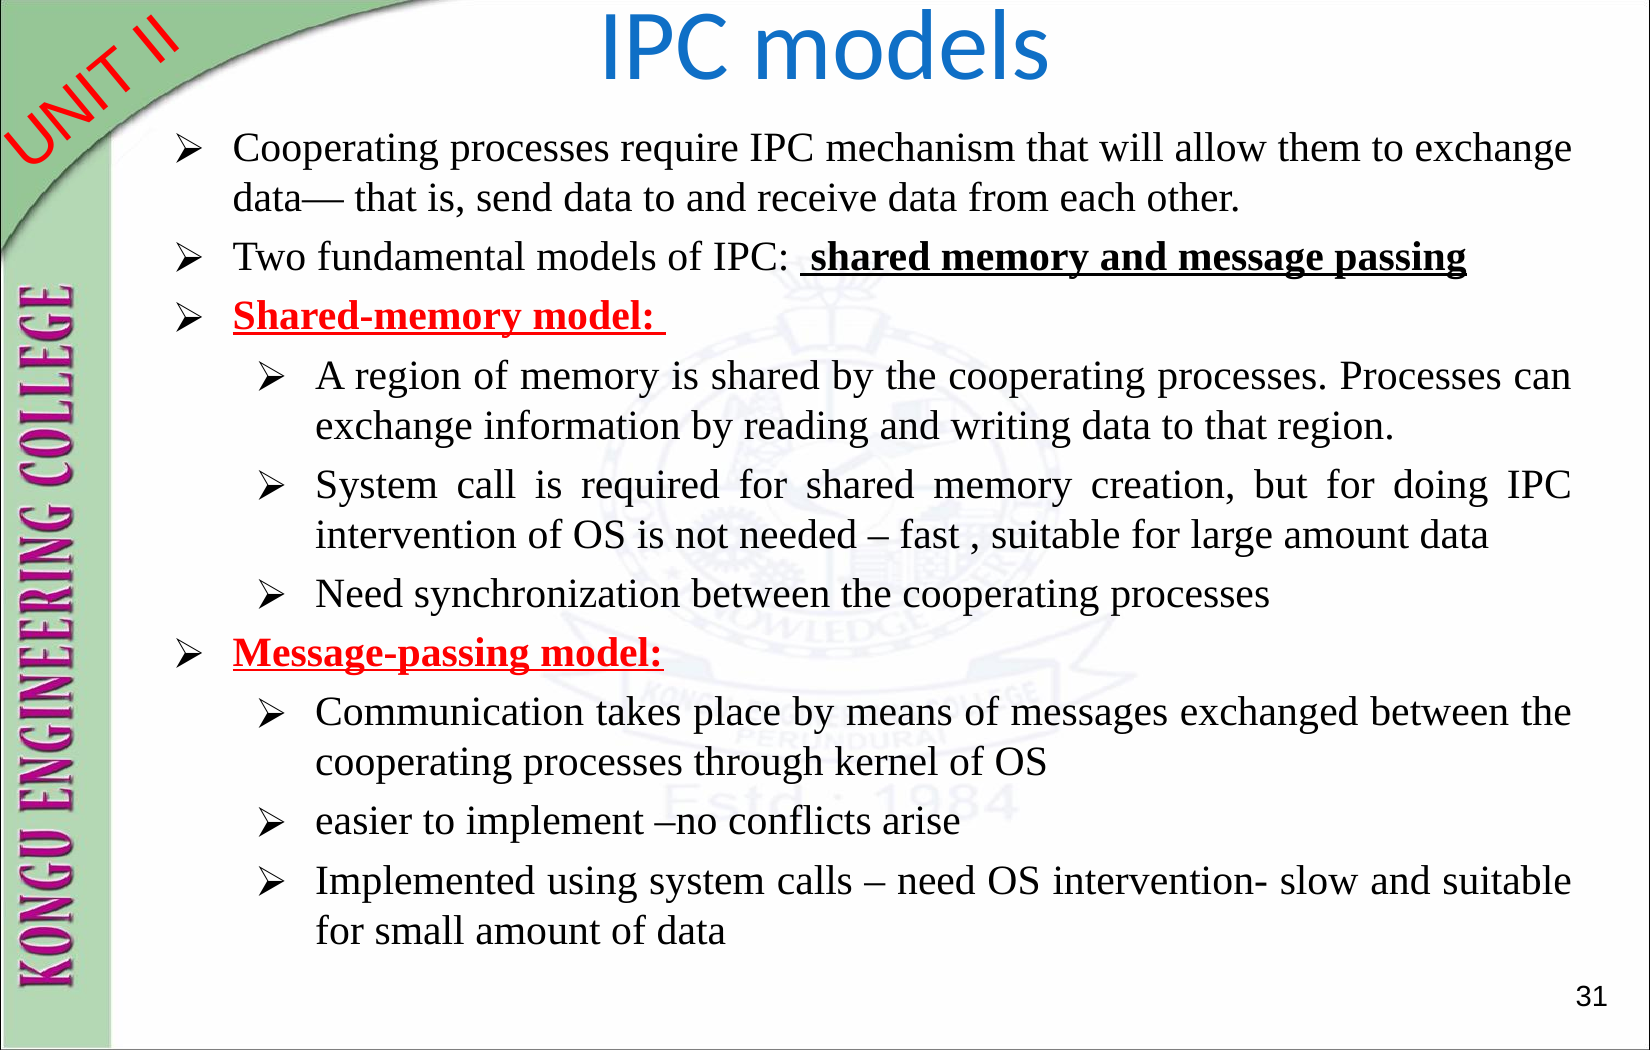

# IPC models
Cooperating processes require IPC mechanism that will allow them to exchange data— that is, send data to and receive data from each other.
Two fundamental models of IPC:  shared memory and message passing
Shared-memory model:
A region of memory is shared by the cooperating processes. Processes can exchange information by reading and writing data to that region.
System call is required for shared memory creation, but for doing IPC intervention of OS is not needed – fast , suitable for large amount data
Need synchronization between the cooperating processes
Message-passing model:
Communication takes place by means of messages exchanged between the cooperating processes through kernel of OS
easier to implement –no conflicts arise
Implemented using system calls – need OS intervention- slow and suitable for small amount of data

  31